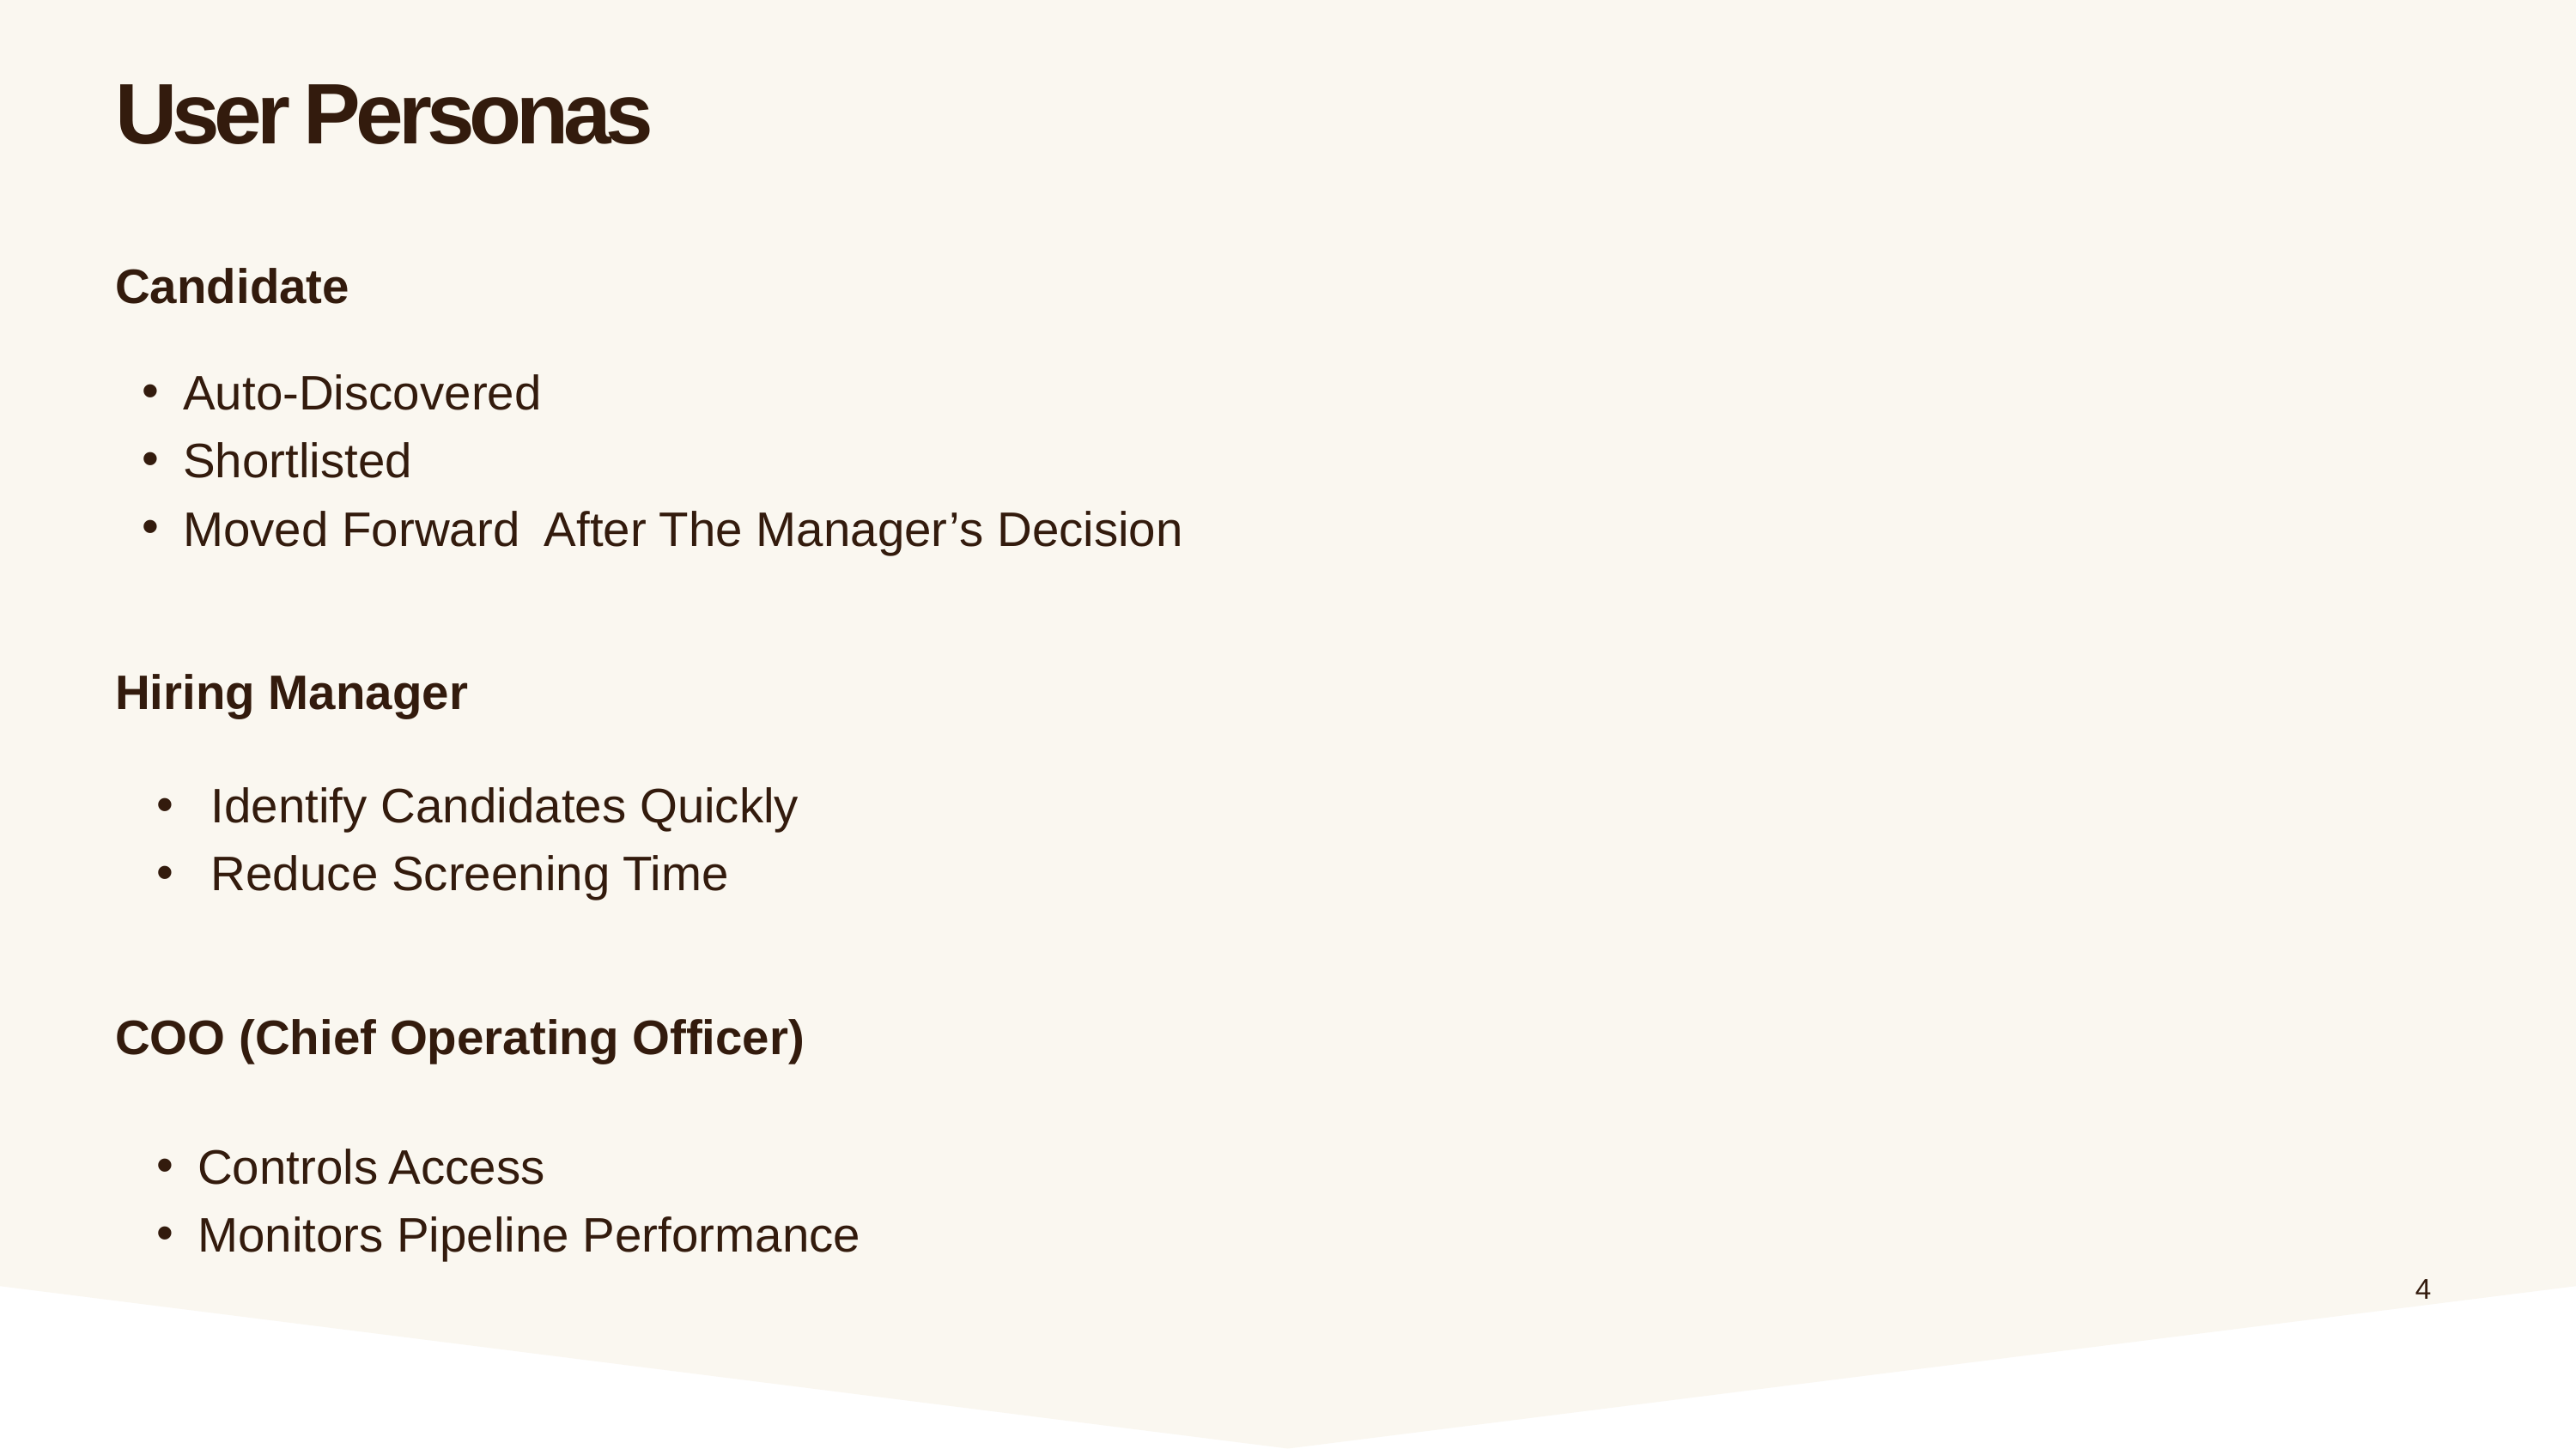

User Personas

Candidate

Auto-Discovered
Shortlisted
Moved Forward  After The Manager’s Decision

Hiring Manager
 Identify Candidates Quickly
 Reduce Screening Time
COO (Chief Operating Officer)

Controls Access
Monitors Pipeline Performance

4